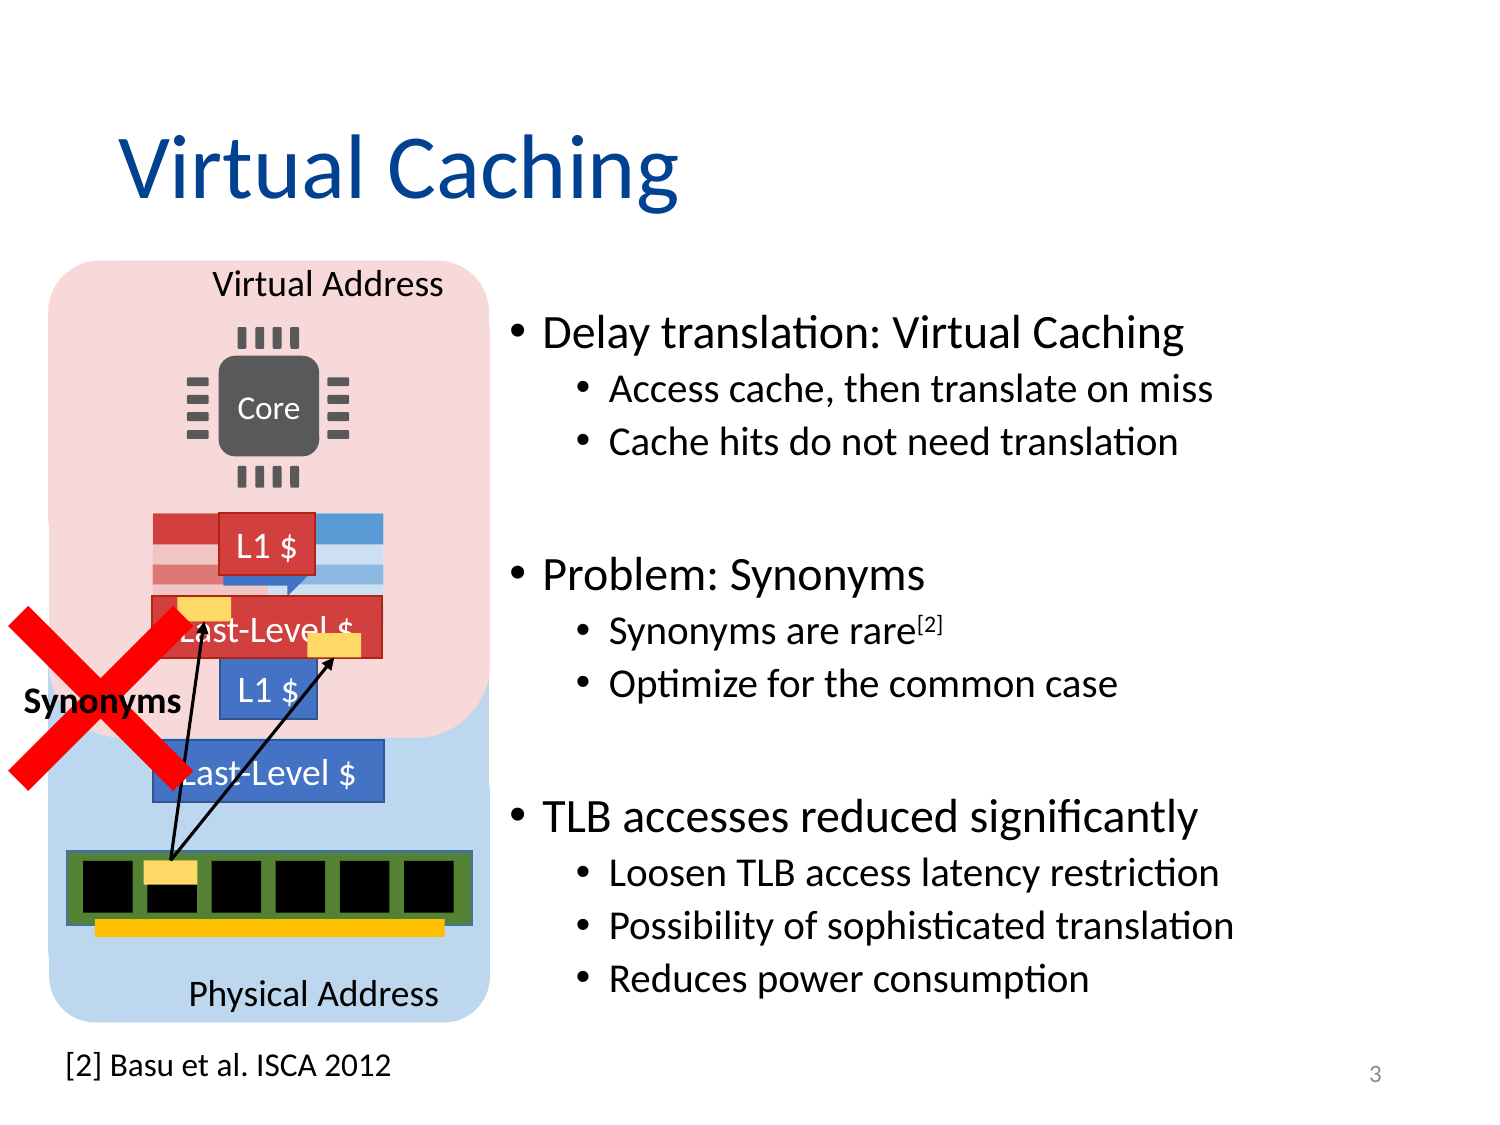

# Virtual Caching
Virtual Address

Delay translation: Virtual Caching
Access cache, then translate on miss
Cache hits do not need translation

Problem: Synonyms
Synonyms are rare[2]
Optimize for the common case

TLB accesses reduced significantly
Loosen TLB access latency restriction
Possibility of sophisticated translation
Reduces power consumption

Core

TLB

L1 $

Last-Level $

L1 $
Last-Level $
Synonyms

Physical Address
[2] Basu et al. ISCA 2012
3